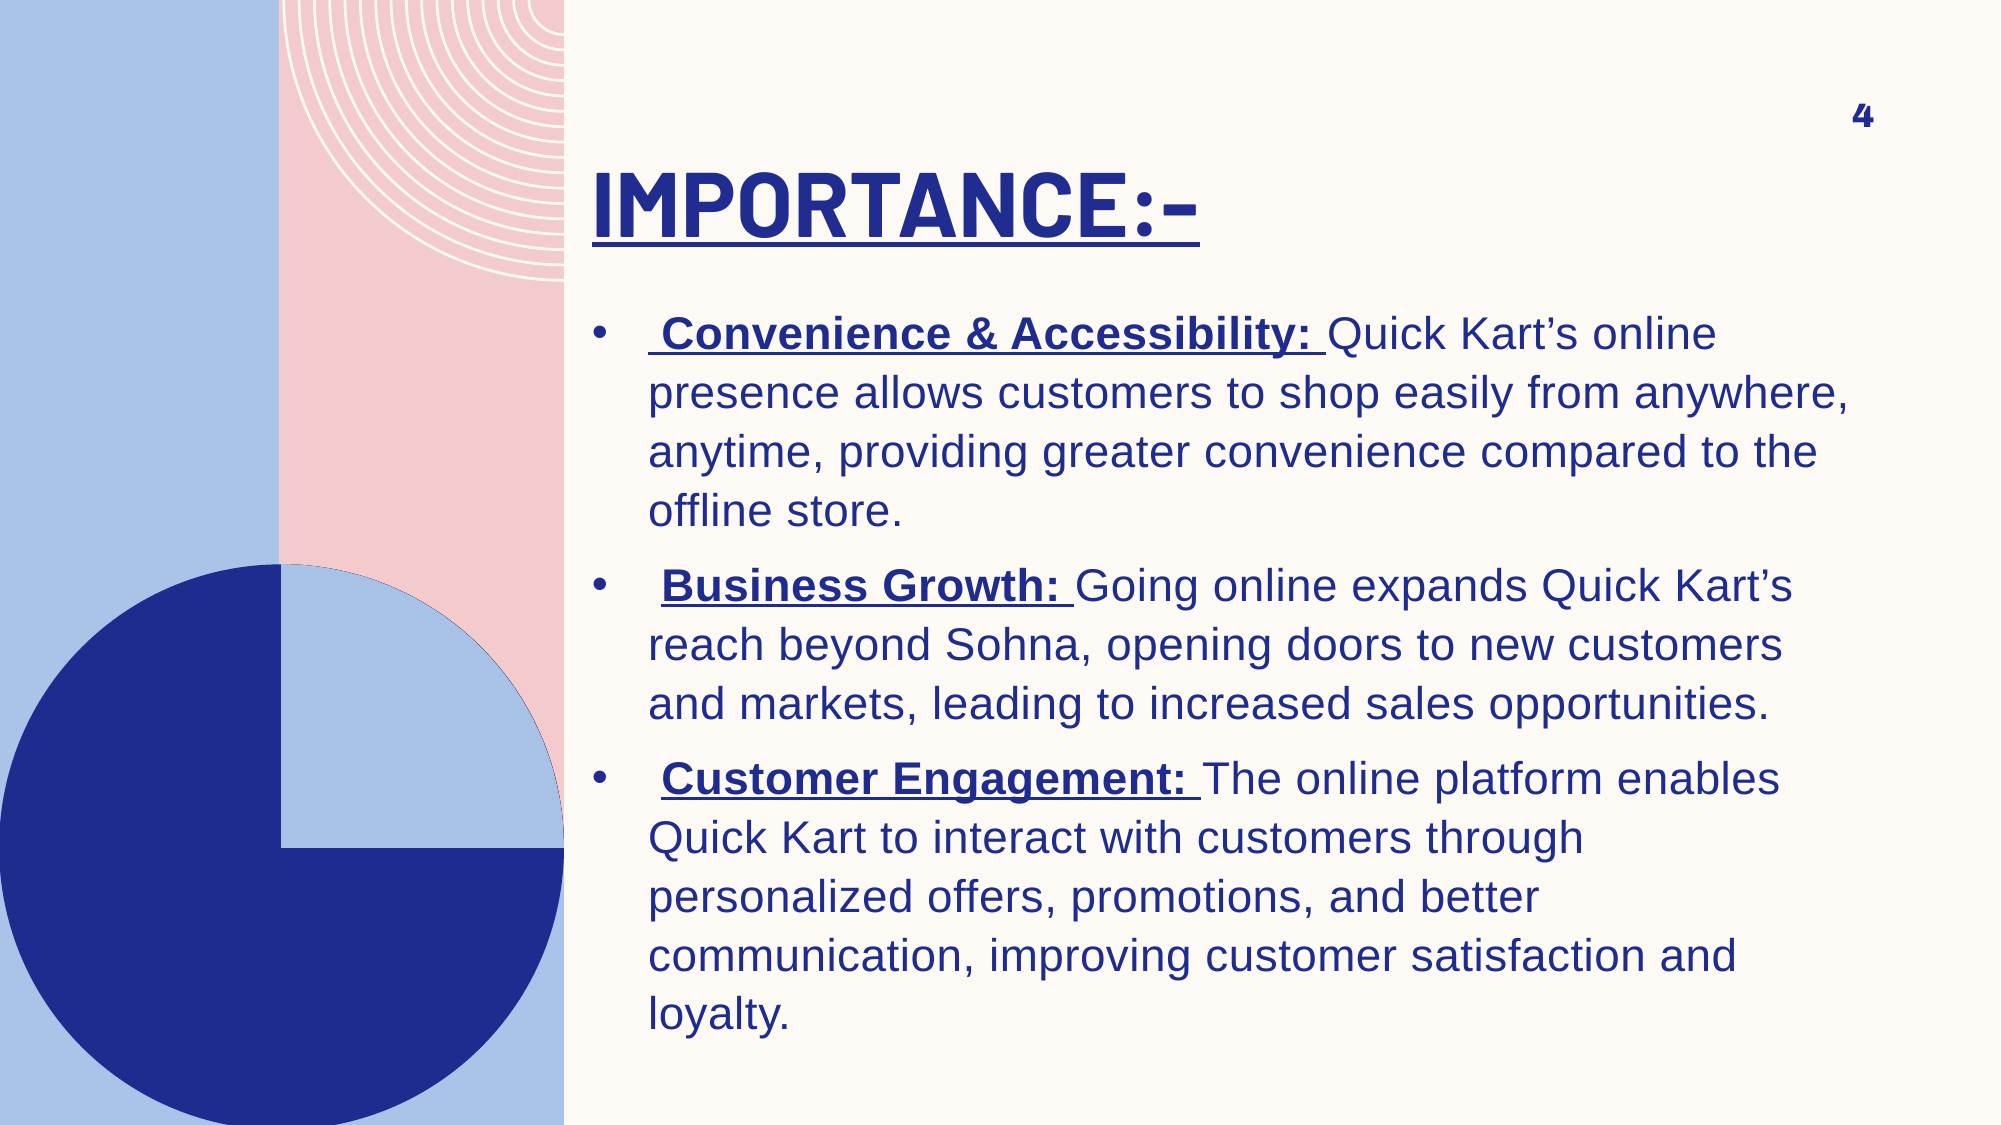

4
# IMPORTANCE:-
 Convenience & Accessibility: Quick Kart’s online presence allows customers to shop easily from anywhere, anytime, providing greater convenience compared to the offline store.
 Business Growth: Going online expands Quick Kart’s reach beyond Sohna, opening doors to new customers and markets, leading to increased sales opportunities.
 Customer Engagement: The online platform enables Quick Kart to interact with customers through personalized offers, promotions, and better communication, improving customer satisfaction and loyalty.